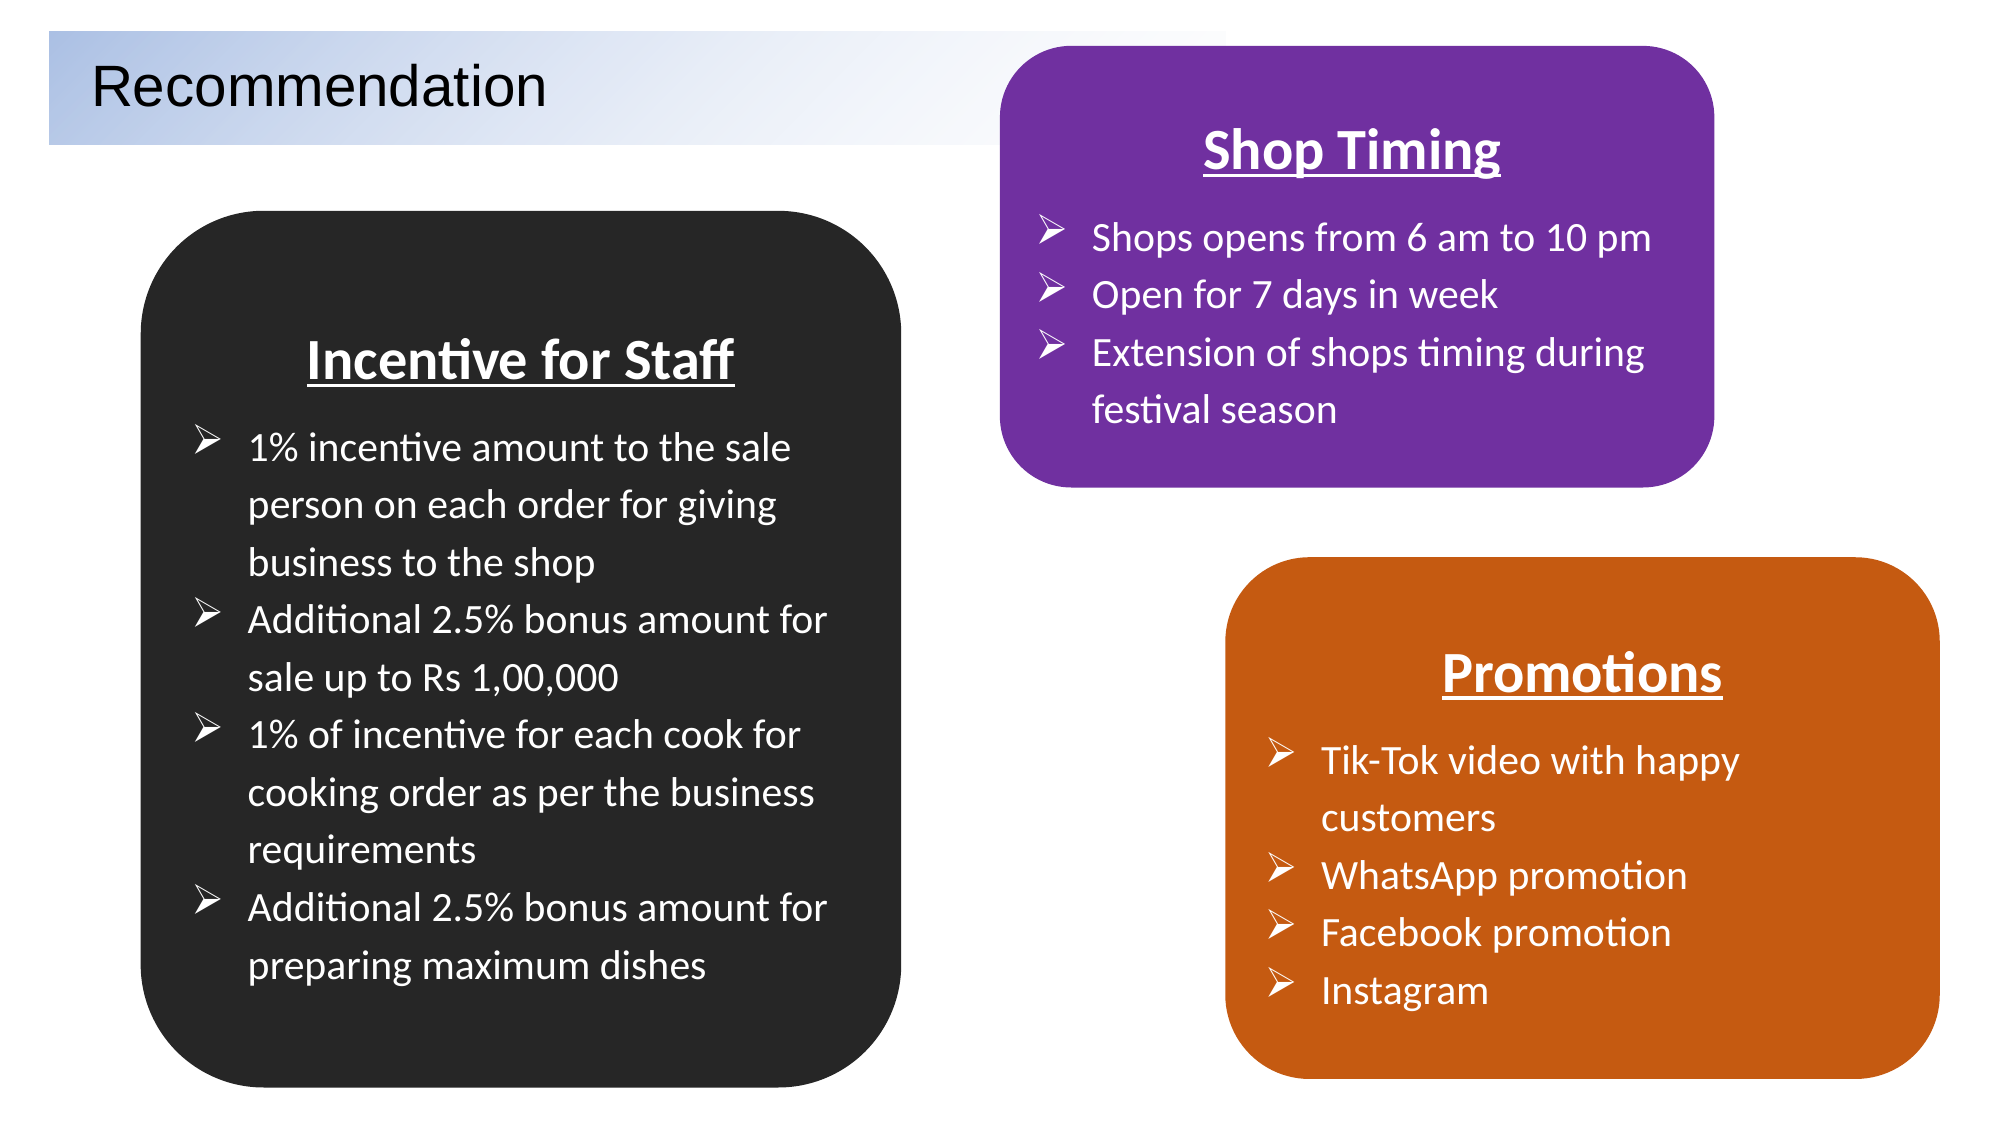

Recommendation
Shop Timing
Shops opens from 6 am to 10 pm
Open for 7 days in week
Extension of shops timing during festival season
Incentive for Staff
1% incentive amount to the sale person on each order for giving business to the shop
Additional 2.5% bonus amount for sale up to Rs 1,00,000
1% of incentive for each cook for cooking order as per the business requirements
Additional 2.5% bonus amount for preparing maximum dishes
Promotions
Tik-Tok video with happy customers
WhatsApp promotion
Facebook promotion
Instagram